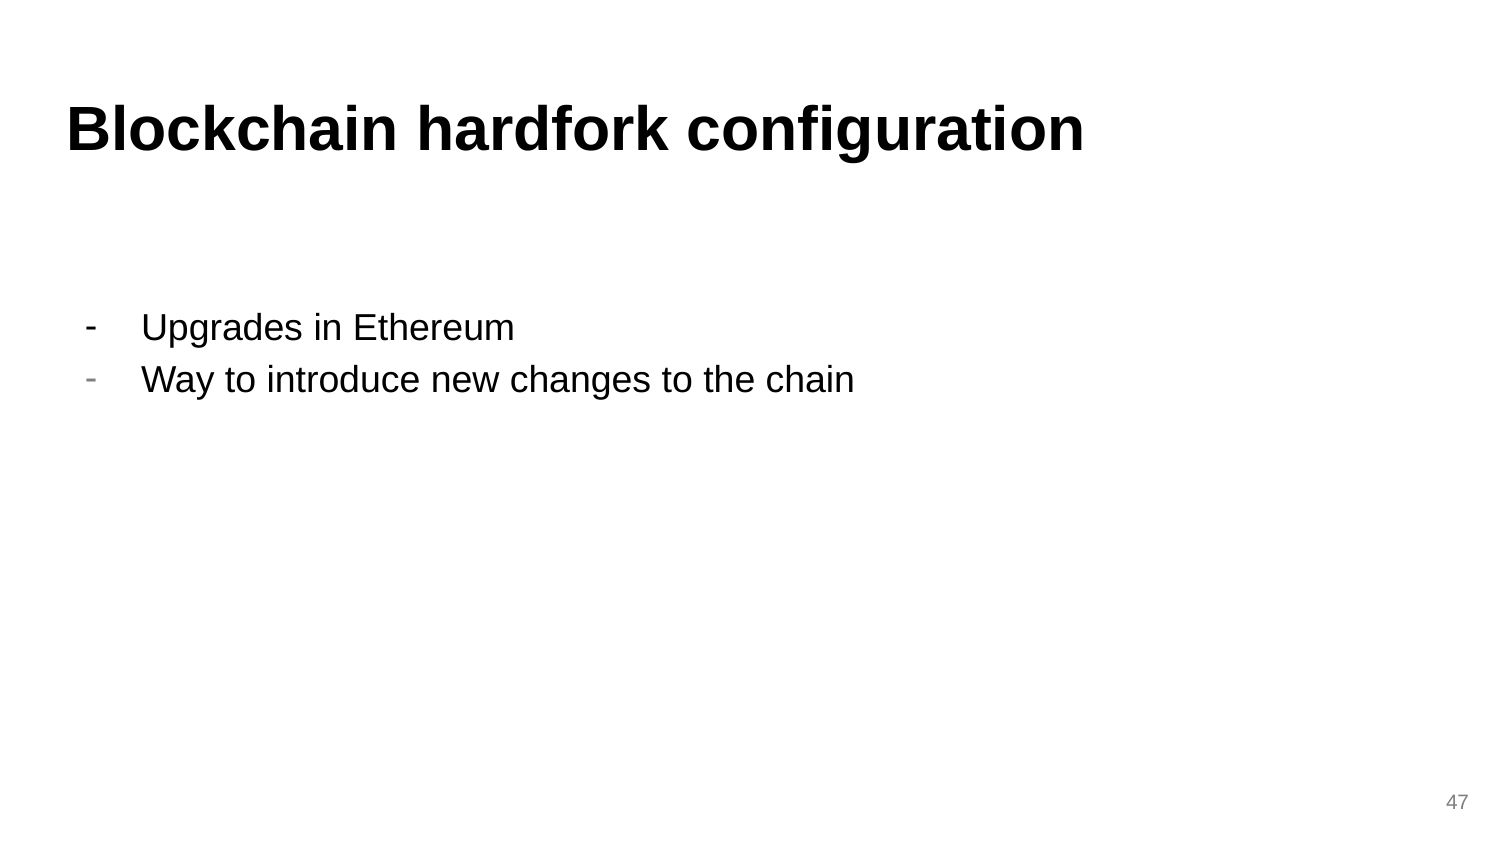

# Blockchain hardfork configuration
Upgrades in Ethereum
Way to introduce new changes to the chain
47